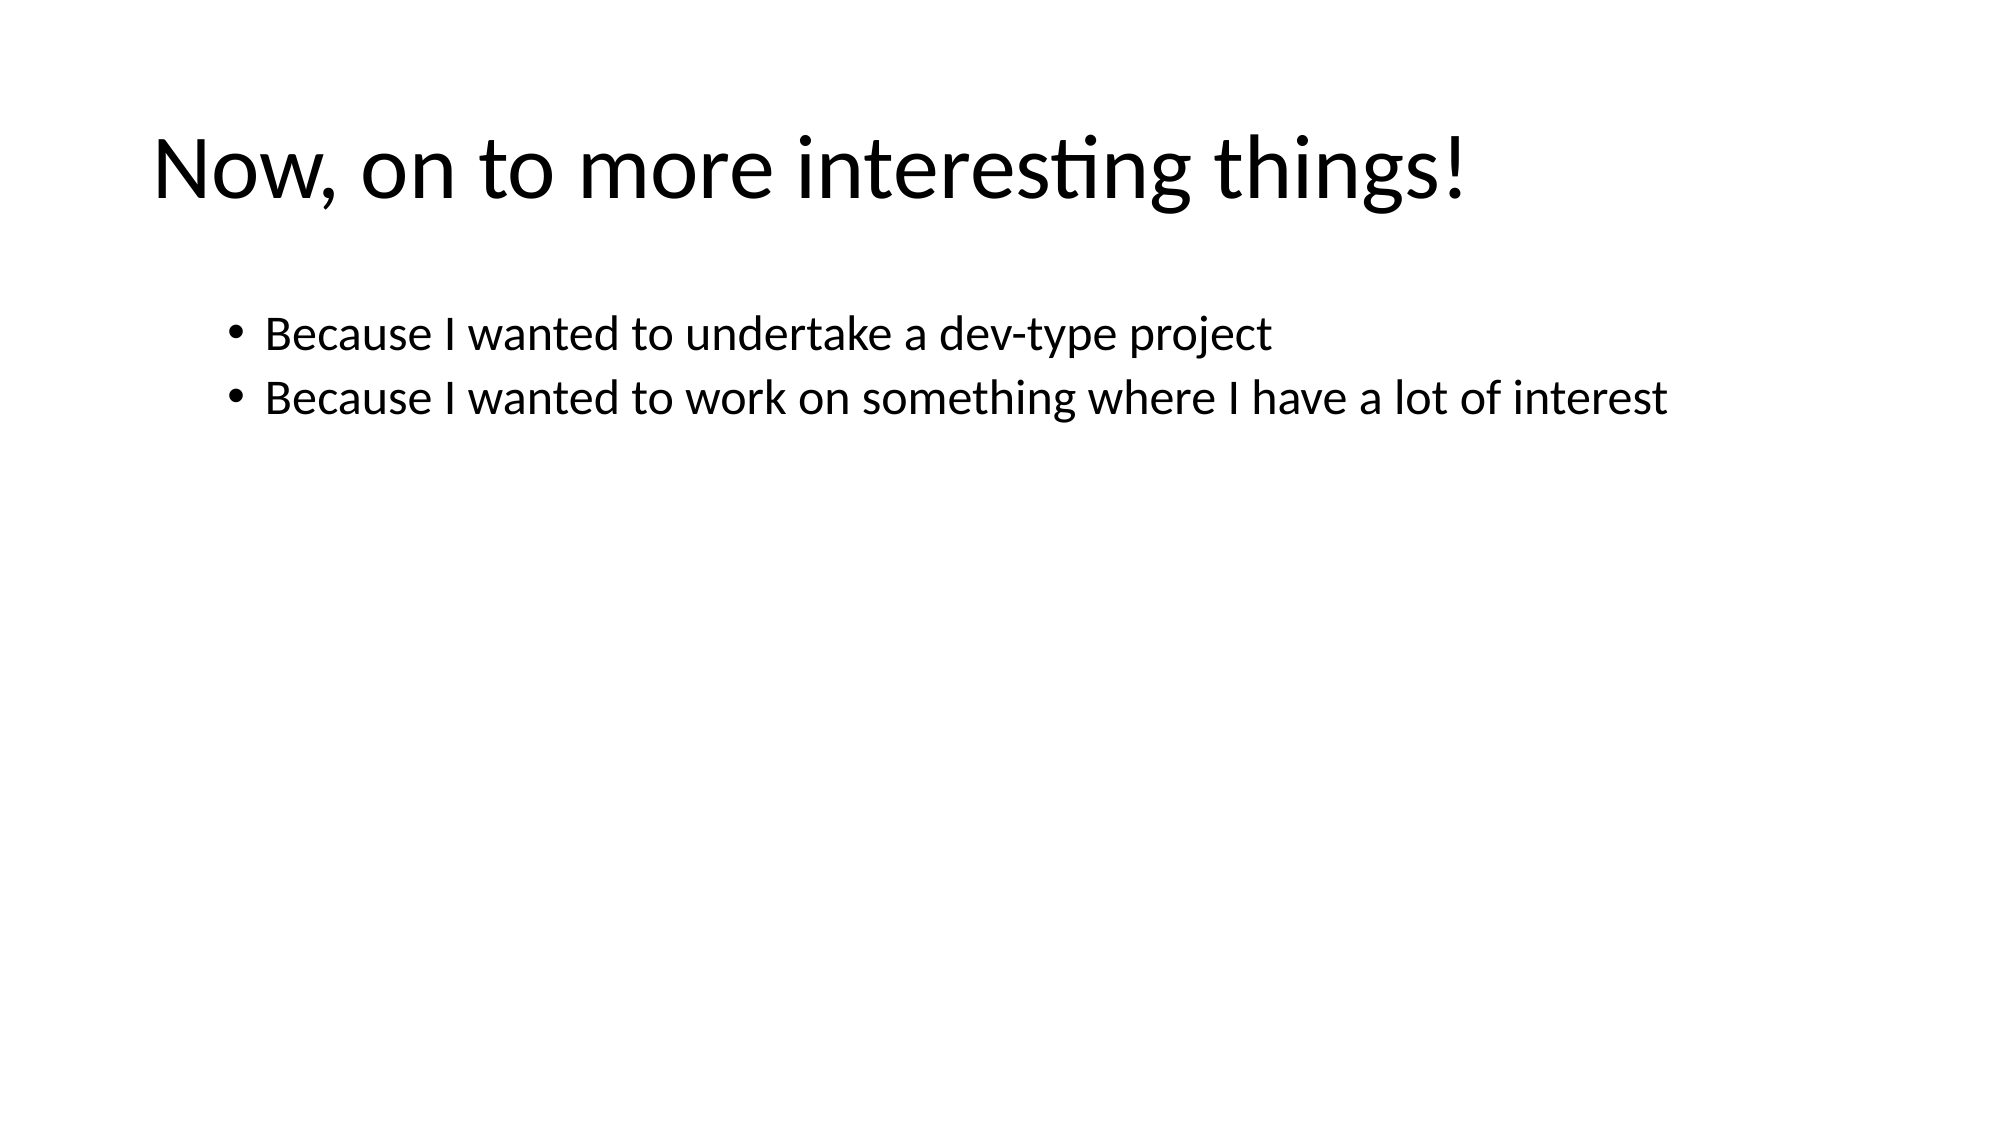

# Now, on to more interesting things!
Because I wanted to undertake a dev-type project
Because I wanted to work on something where I have a lot of interest